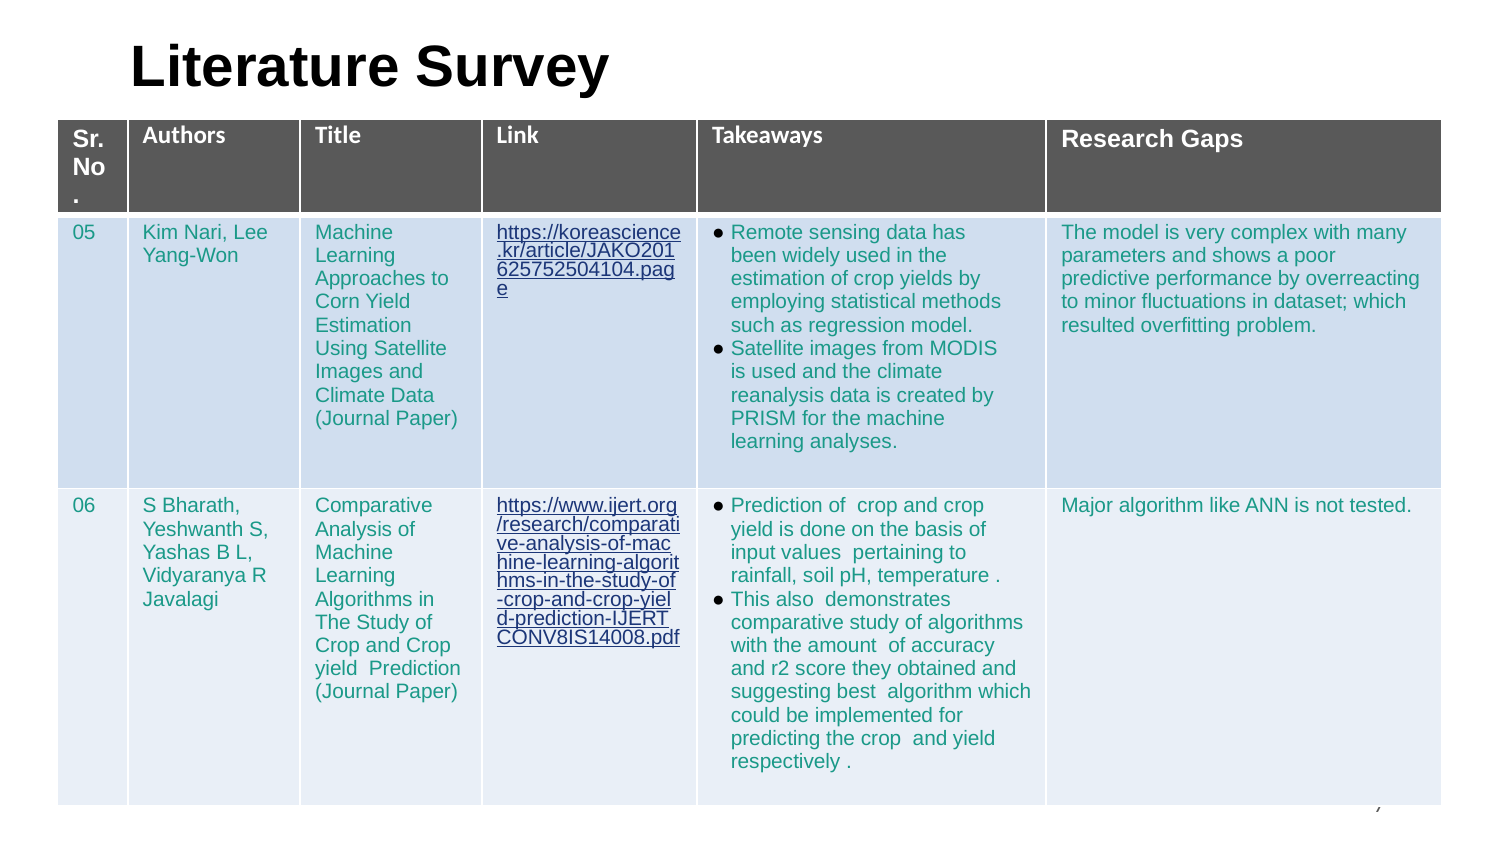

# Literature Survey
| Sr. No. | Authors | Title | Link | Takeaways | Research Gaps |
| --- | --- | --- | --- | --- | --- |
| 05 | Kim Nari, Lee Yang-Won | Machine Learning Approaches to Corn Yield Estimation Using Satellite Images and Climate Data (Journal Paper) | https://koreascience.kr/article/JAKO201625752504104.page | Remote sensing data has been widely used in the estimation of crop yields by employing statistical methods such as regression model. Satellite images from MODIS is used and the climate reanalysis data is created by PRISM for the machine learning analyses. | The model is very complex with many parameters and shows a poor predictive performance by overreacting to minor fluctuations in dataset; which resulted overfitting problem. |
| 06 | S Bharath, Yeshwanth S, Yashas B L, Vidyaranya R Javalagi | Comparative Analysis of Machine Learning Algorithms in The Study of Crop and Crop yield Prediction (Journal Paper) | https://www.ijert.org/research/comparative-analysis-of-machine-learning-algorithms-in-the-study-of-crop-and-crop-yield-prediction-IJERTCONV8IS14008.pdf | Prediction of crop and crop yield is done on the basis of input values pertaining to rainfall, soil pH, temperature . This also demonstrates comparative study of algorithms with the amount of accuracy and r2 score they obtained and suggesting best algorithm which could be implemented for predicting the crop and yield respectively . | Major algorithm like ANN is not tested. |
7